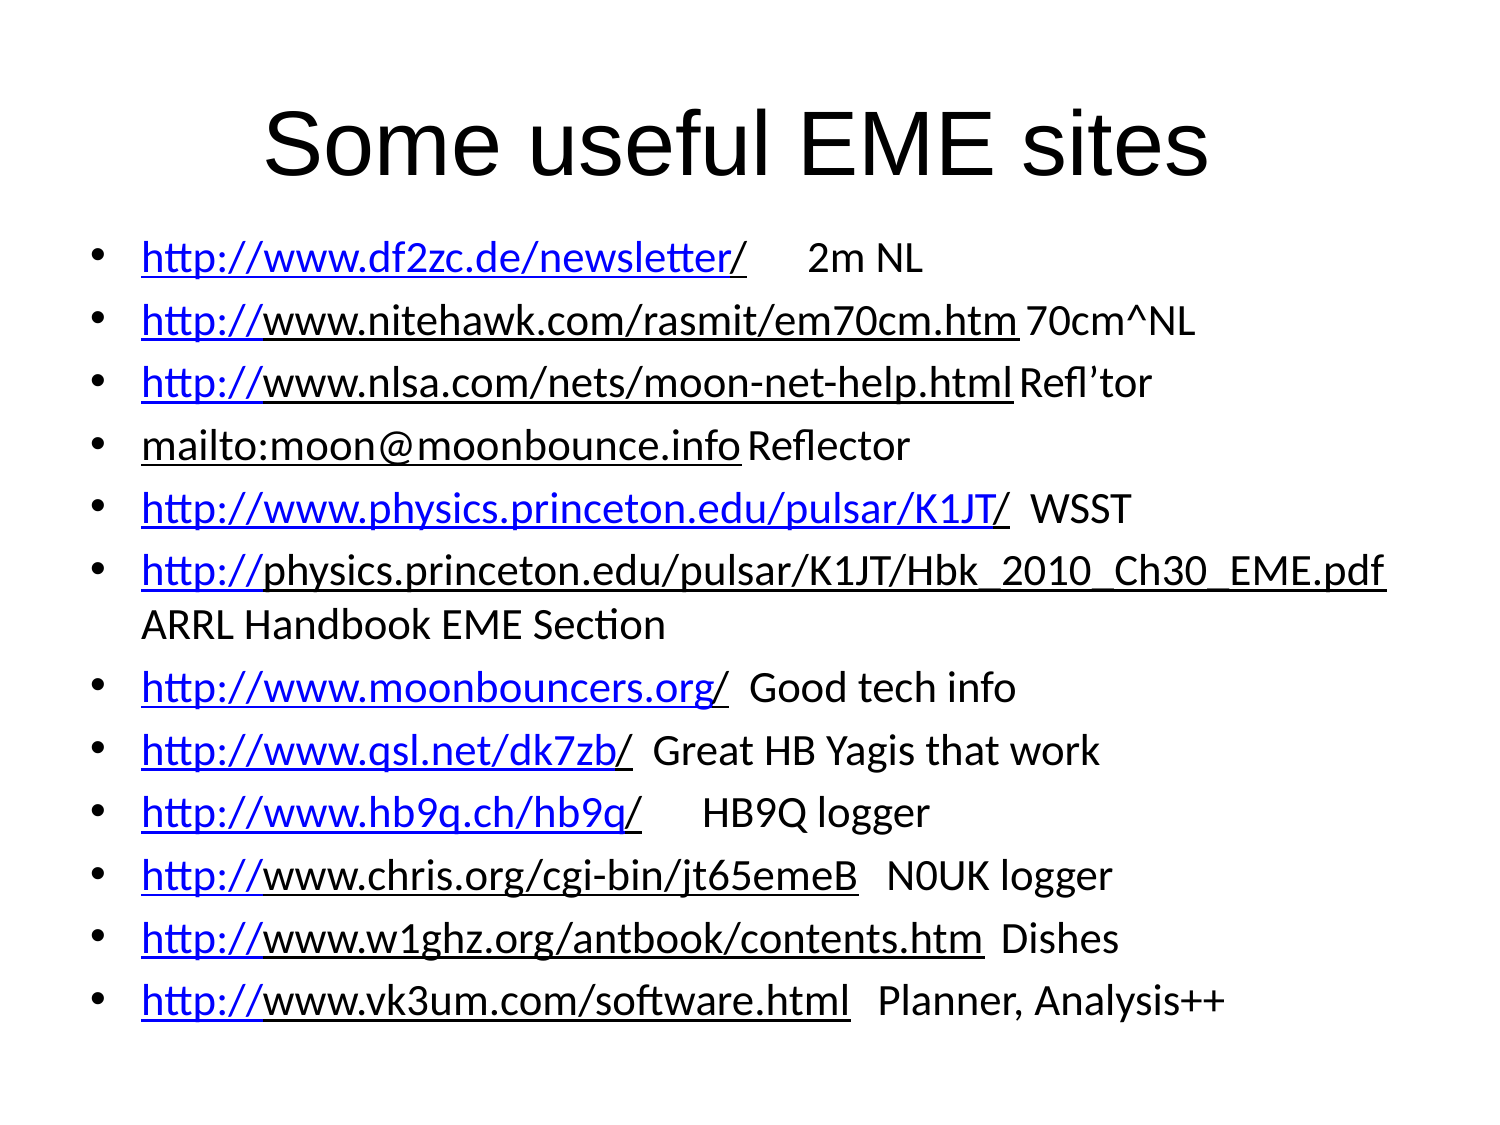

# Some useful EME sites
http://www.df2zc.de/newsletter/      2m NL
http://www.nitehawk.com/rasmit/em70cm.htm 70cm^NL
http://www.nlsa.com/nets/moon-net-help.html Refl’tor
mailto:moon@moonbounce.info Reflector
http://www.physics.princeton.edu/pulsar/K1JT/  WSST
http://physics.princeton.edu/pulsar/K1JT/Hbk_2010_Ch30_EME.pdf   ARRL Handbook EME Section
http://www.moonbouncers.org/  Good tech info
http://www.qsl.net/dk7zb/  Great HB Yagis that work
http://www.hb9q.ch/hb9q/      HB9Q logger
http://www.chris.org/cgi-bin/jt65emeB   N0UK logger
http://www.w1ghz.org/antbook/contents.htm  Dishes
http://www.vk3um.com/software.html   Planner, Analysis++